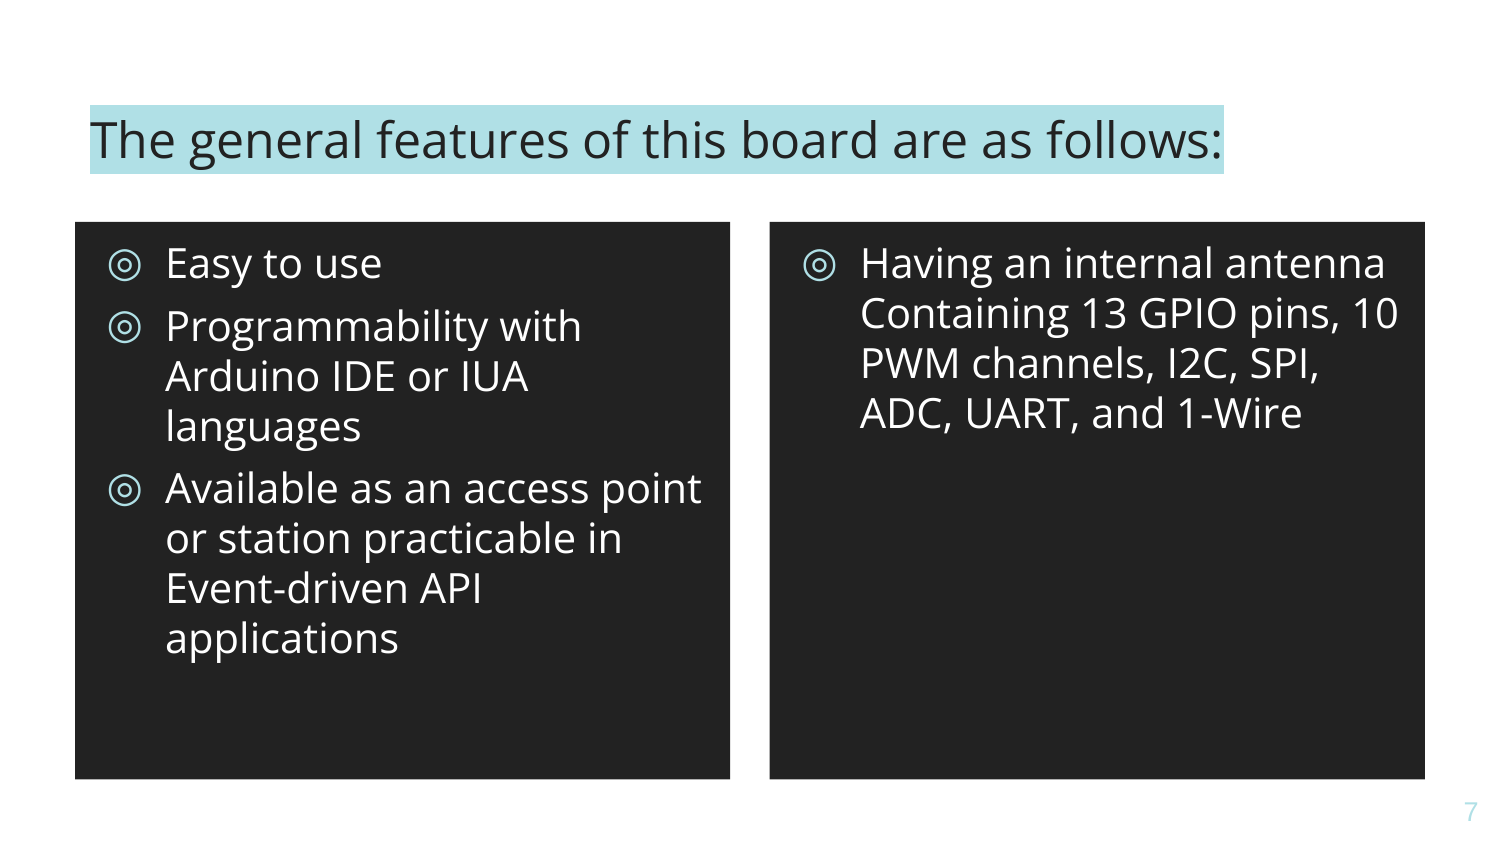

# The general features of this board are as follows:
Easy to use
Programmability with Arduino IDE or IUA languages
Available as an access point or station practicable in Event-driven API applications
Having an internal antenna
Containing 13 GPIO pins, 10 PWM channels, I2C, SPI, ADC, UART, and 1-Wire

7